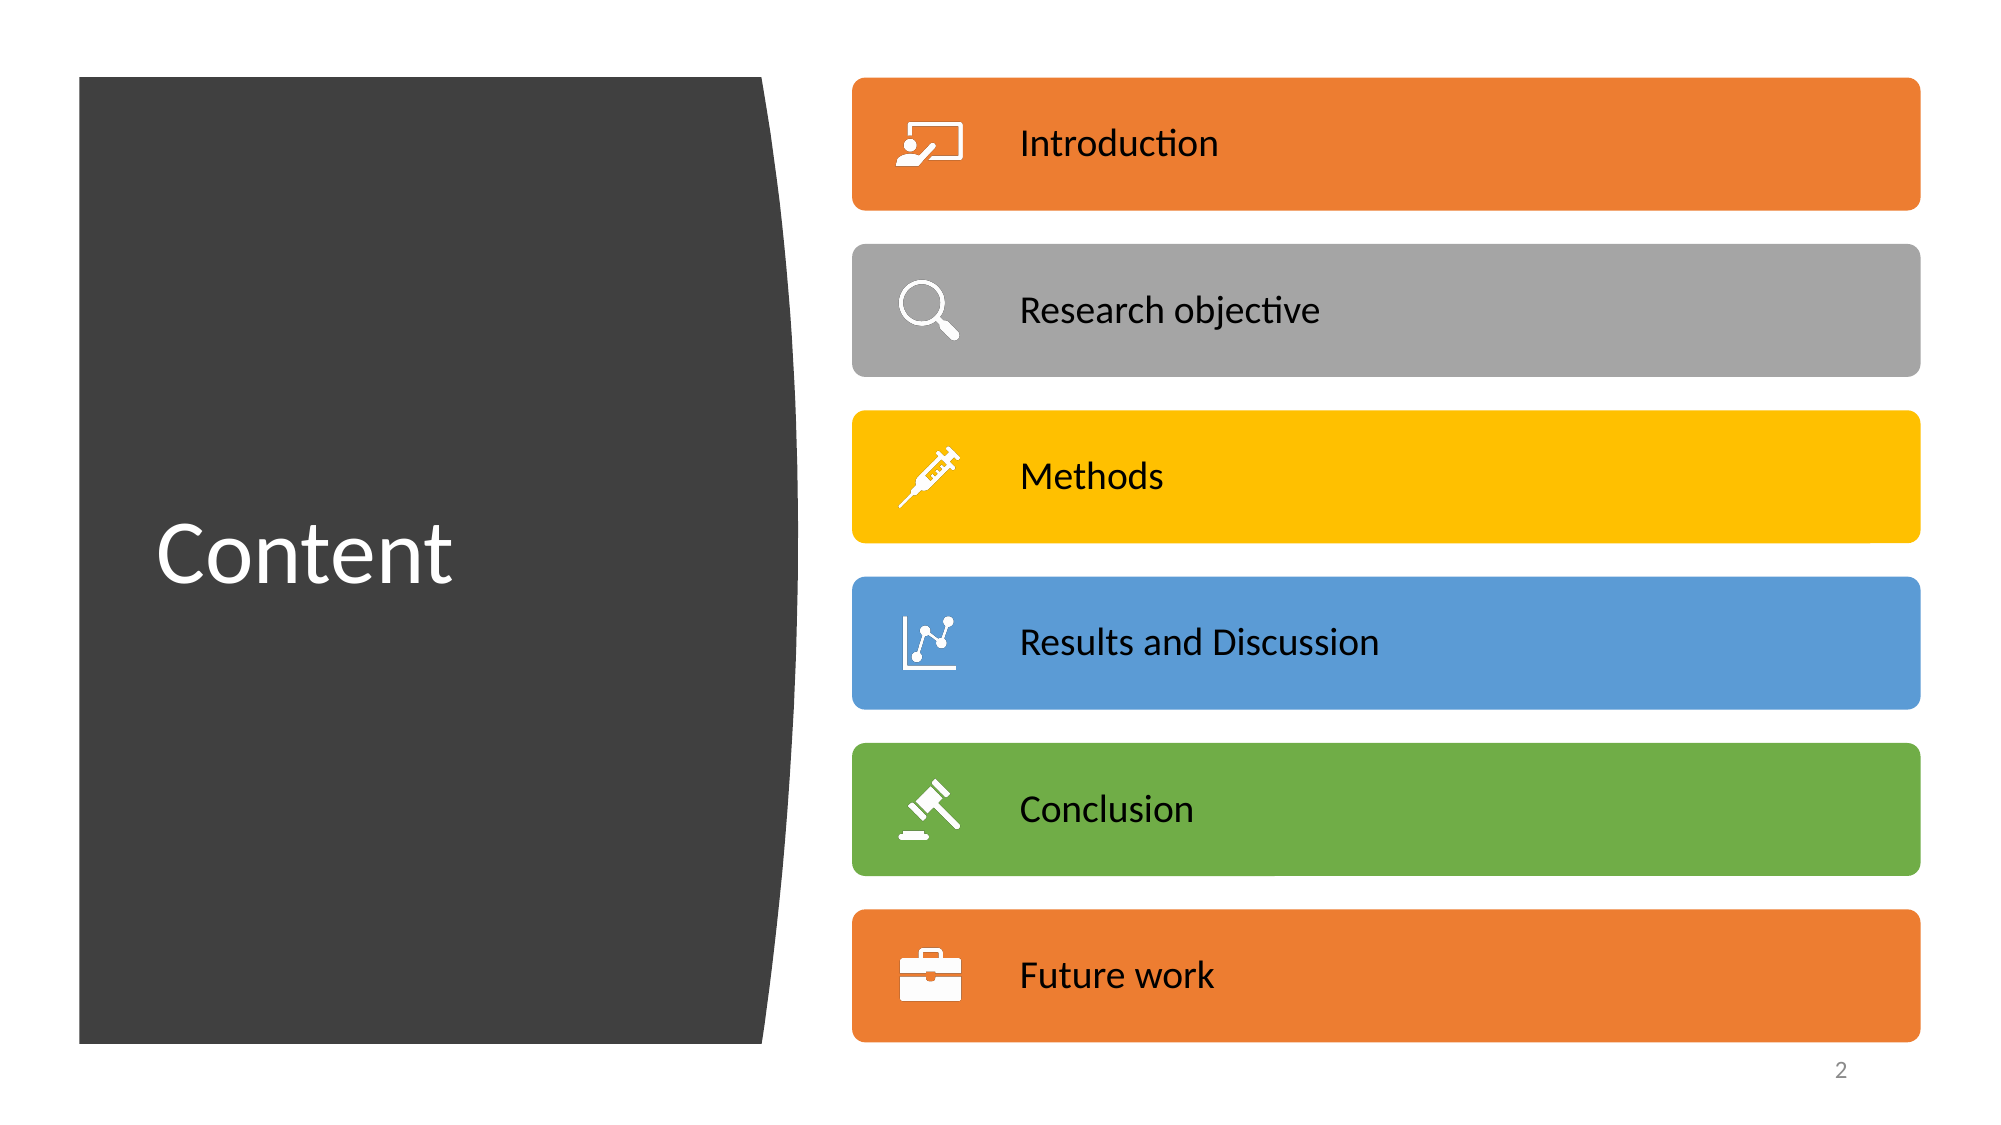

Introduction
Research objective
Methods
Results and Discussion
Conclusion
Future work

# Content
2